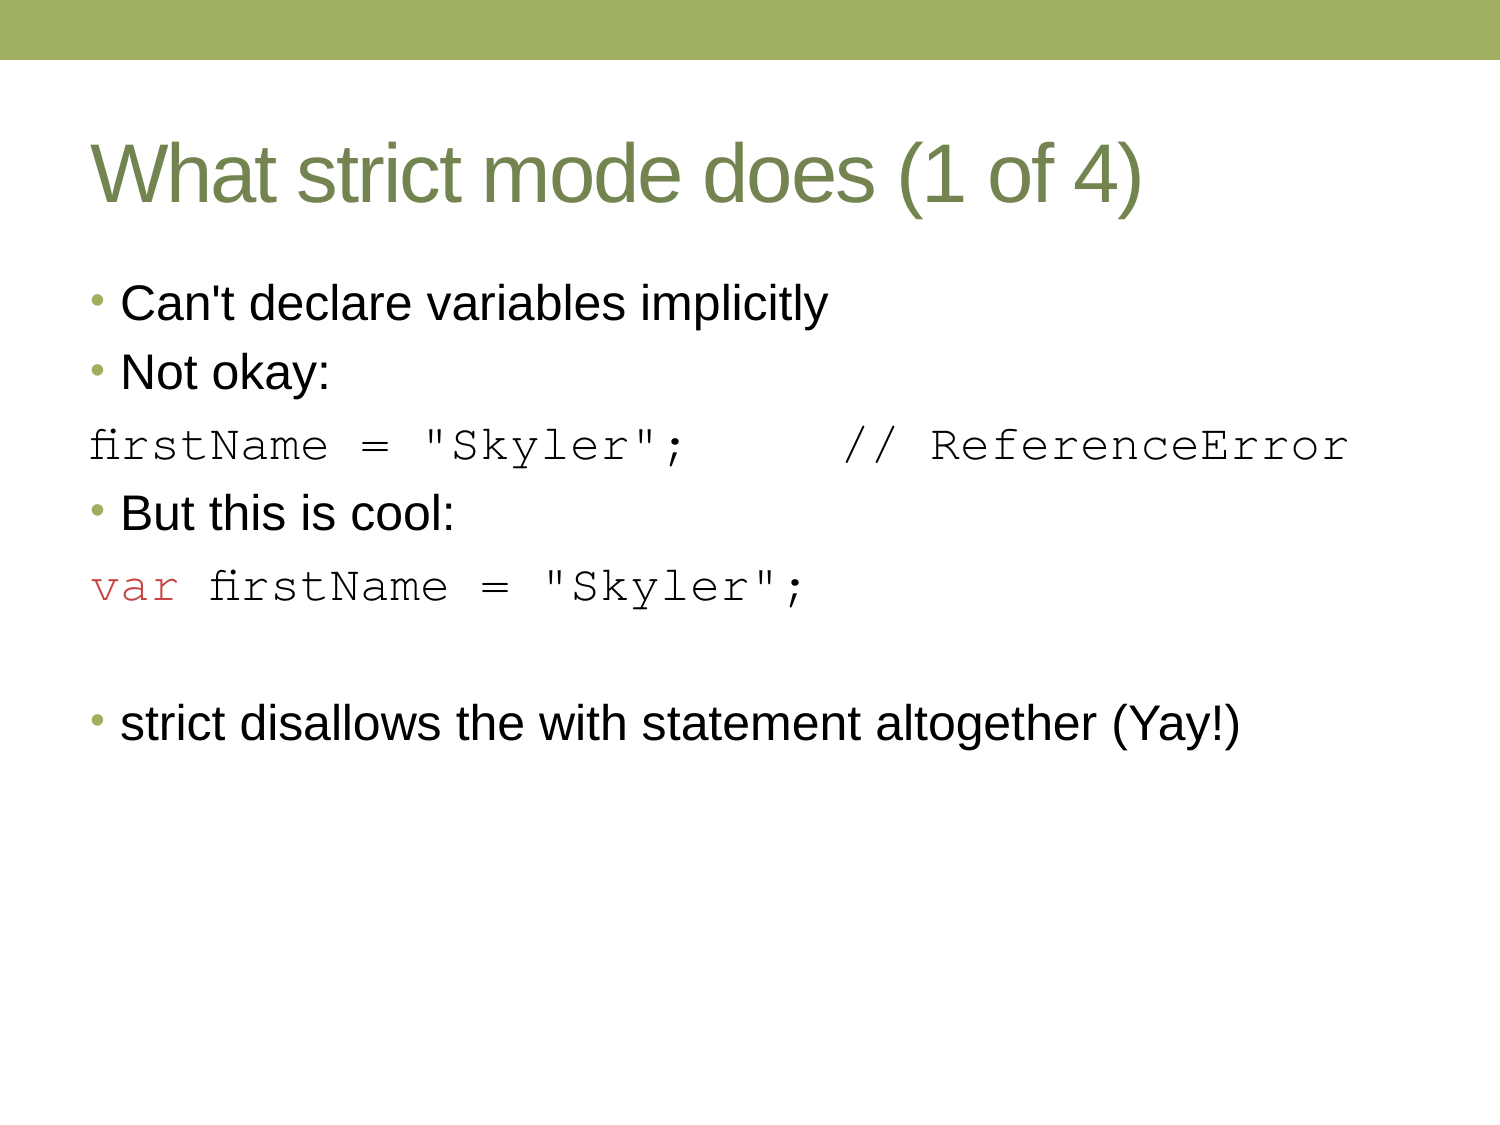

# What strict mode does (1 of 4)
Can't declare variables implicitly
Not okay:
firstName = "Skyler";	// ReferenceError
But this is cool:
var firstName = "Skyler";

strict disallows the with statement altogether (Yay!)